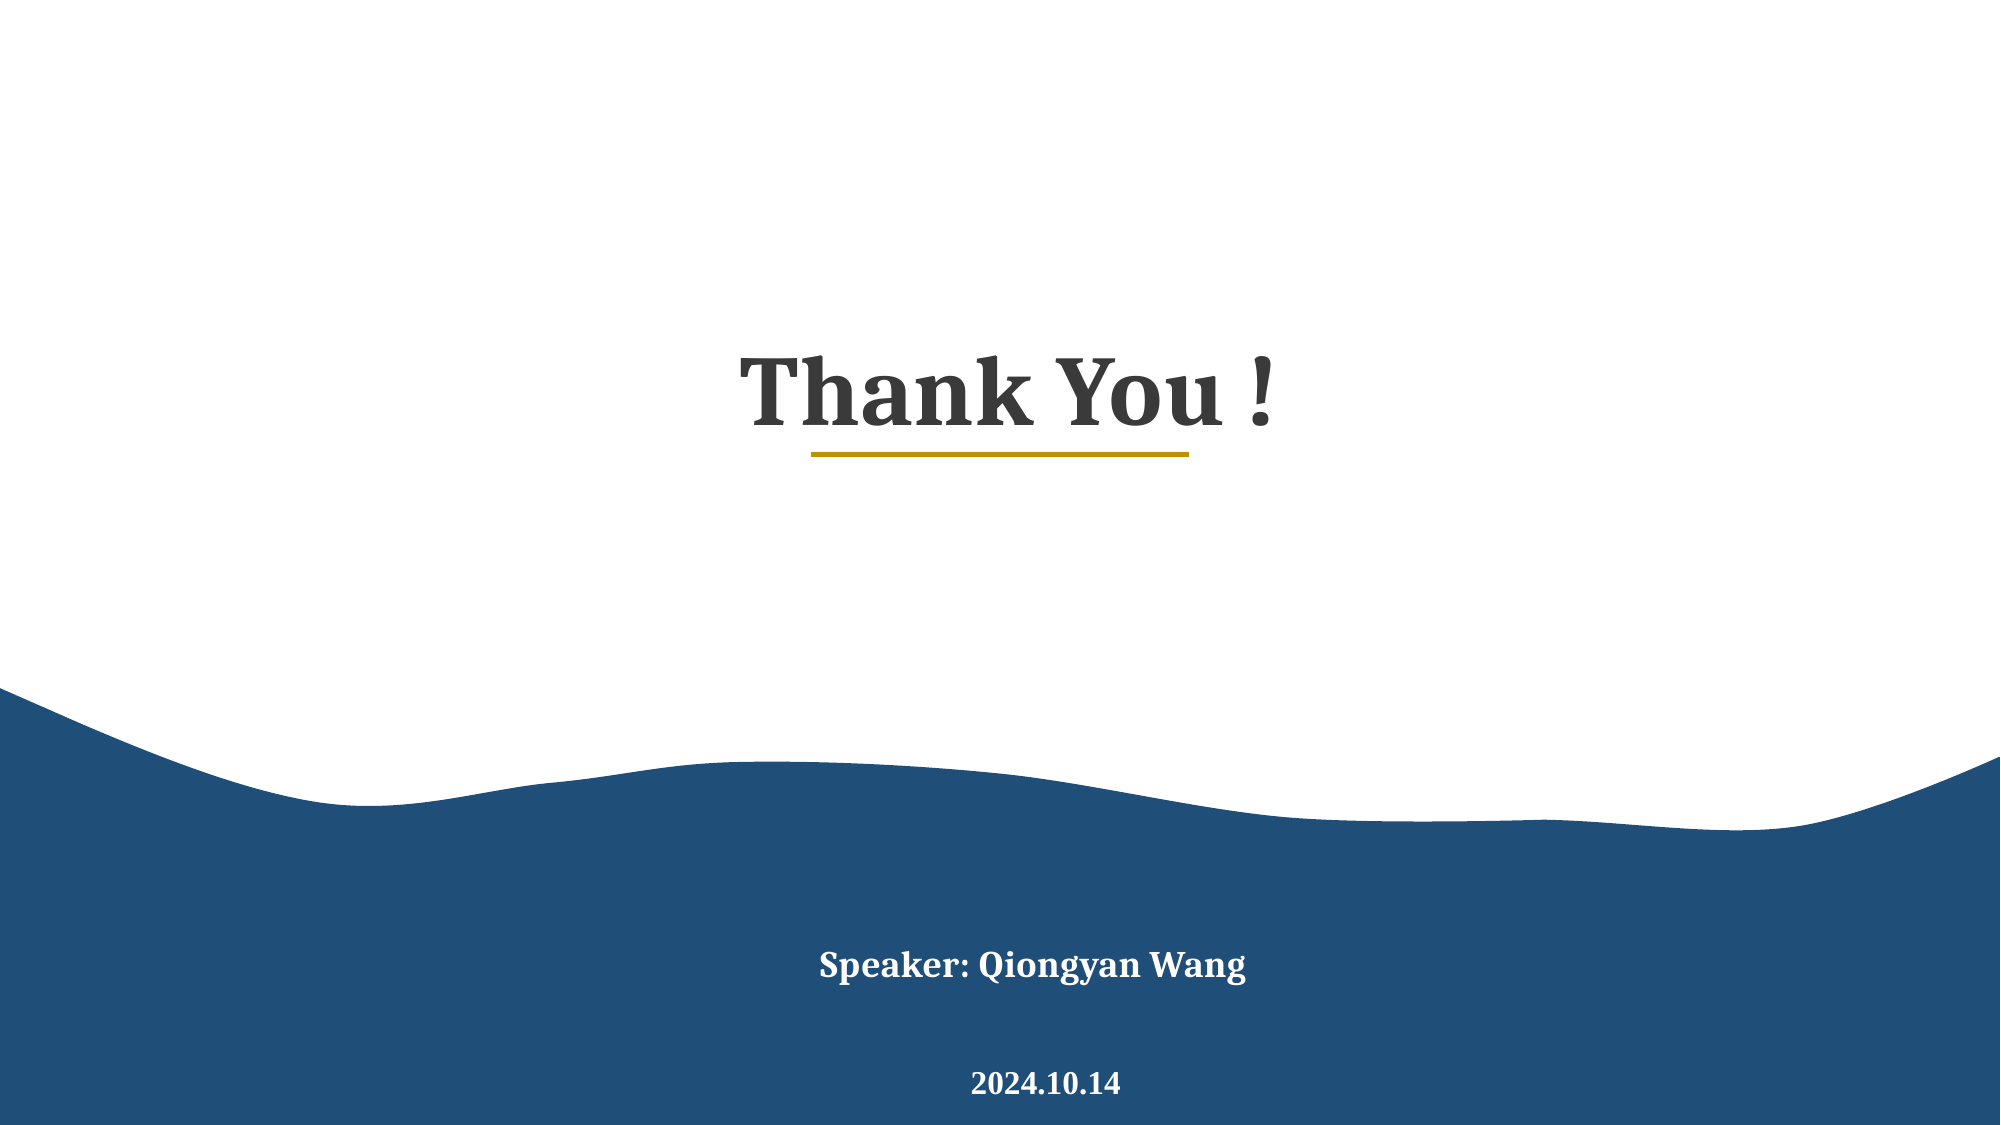

Thank You !

Speaker: Qiongyan Wang
2024.10.14